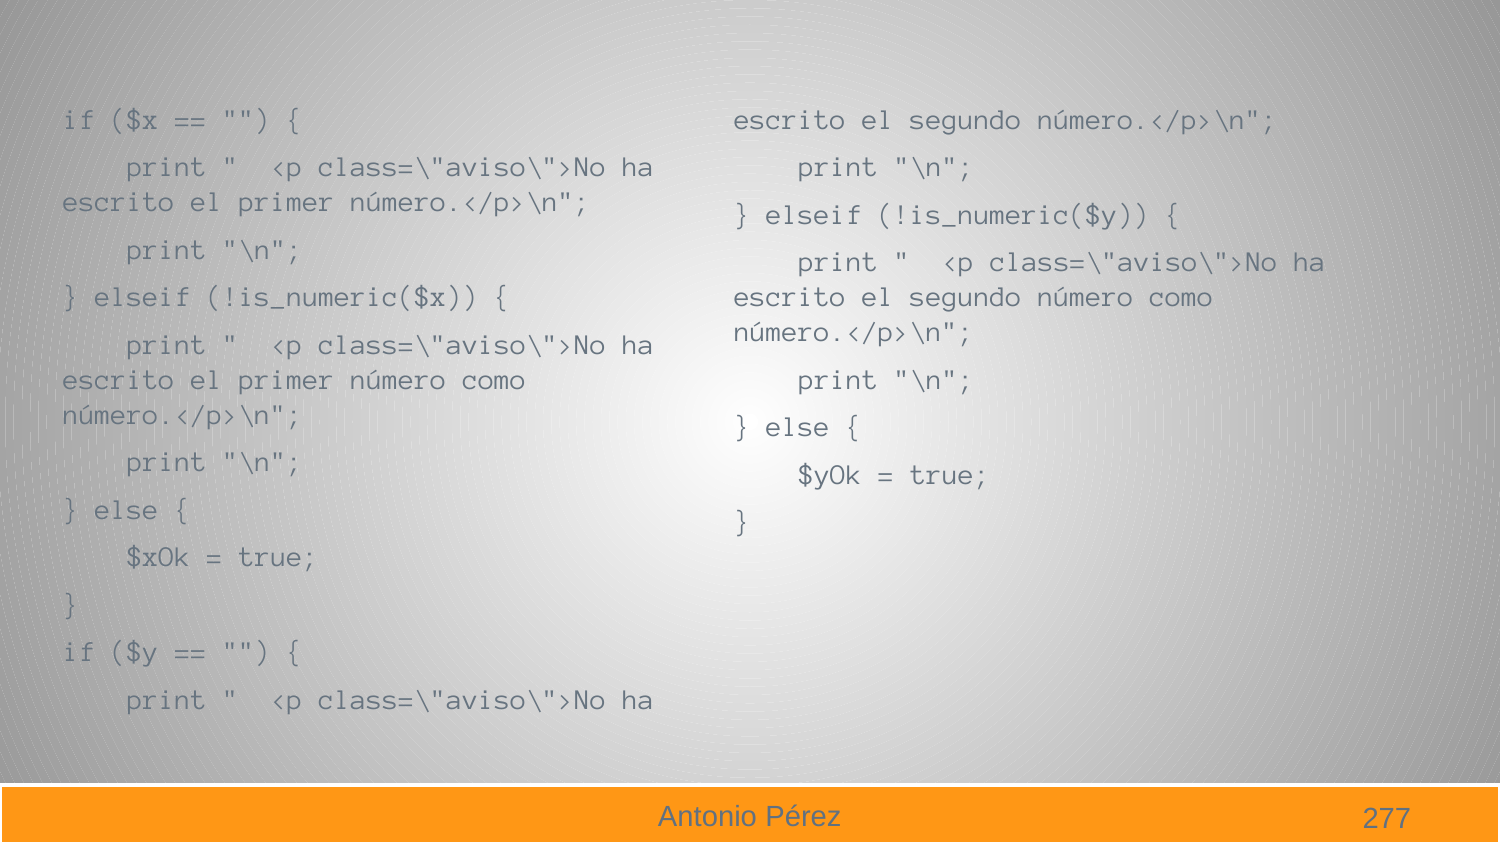

if ($x == "") {
    print "  <p class=\"aviso\">No ha escrito el primer número.</p>\n";
    print "\n";
} elseif (!is_numeric($x)) {
    print "  <p class=\"aviso\">No ha escrito el primer número como número.</p>\n";
    print "\n";
} else {
    $xOk = true;
}
if ($y == "") {
    print "  <p class=\"aviso\">No ha escrito el segundo número.</p>\n";
    print "\n";
} elseif (!is_numeric($y)) {
    print "  <p class=\"aviso\">No ha escrito el segundo número como número.</p>\n";
    print "\n";
} else {
    $yOk = true;
}
277